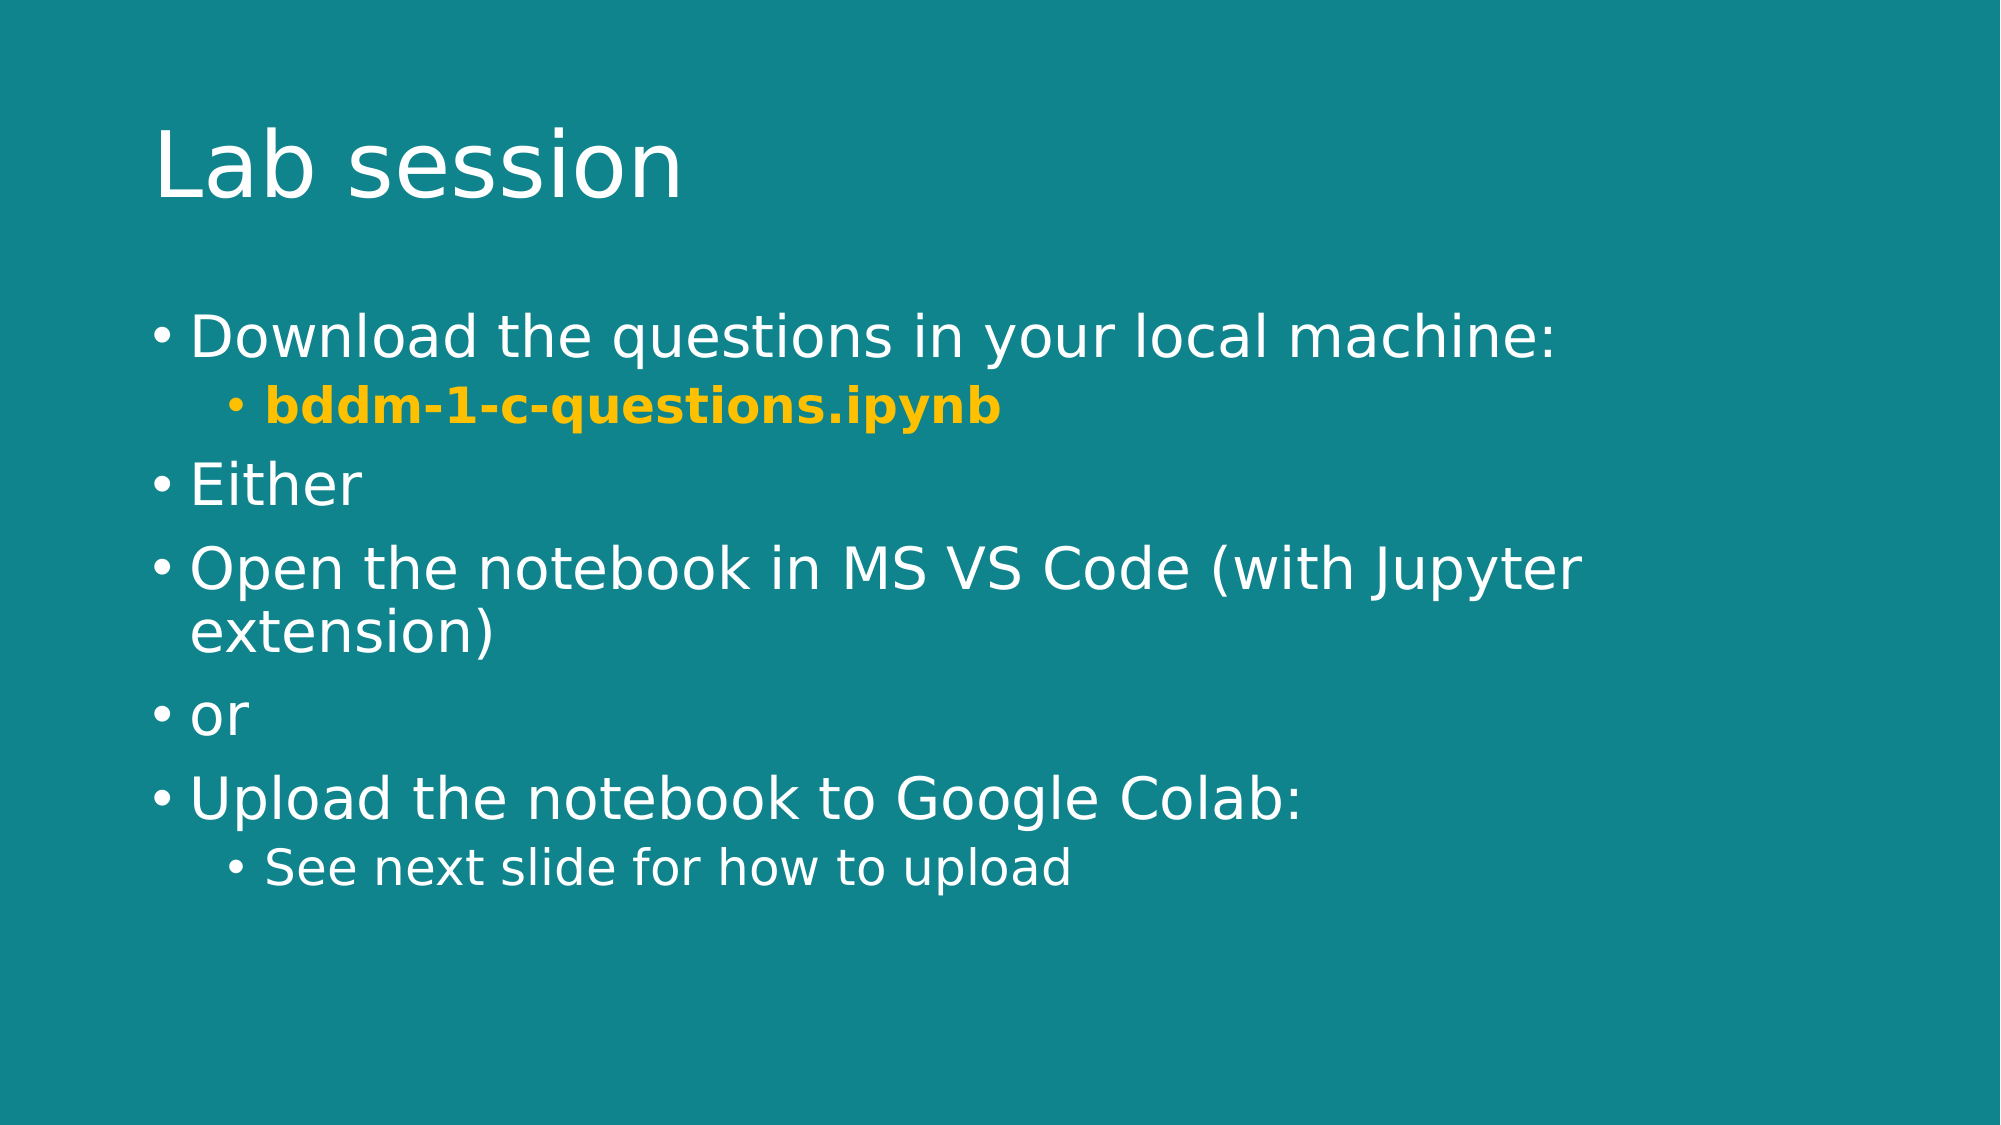

# Lab session
Download the questions in your local machine:
bddm-1-c-questions.ipynb
Either
Open the notebook in MS VS Code (with Jupyter extension)
or
Upload the notebook to Google Colab:
See next slide for how to upload